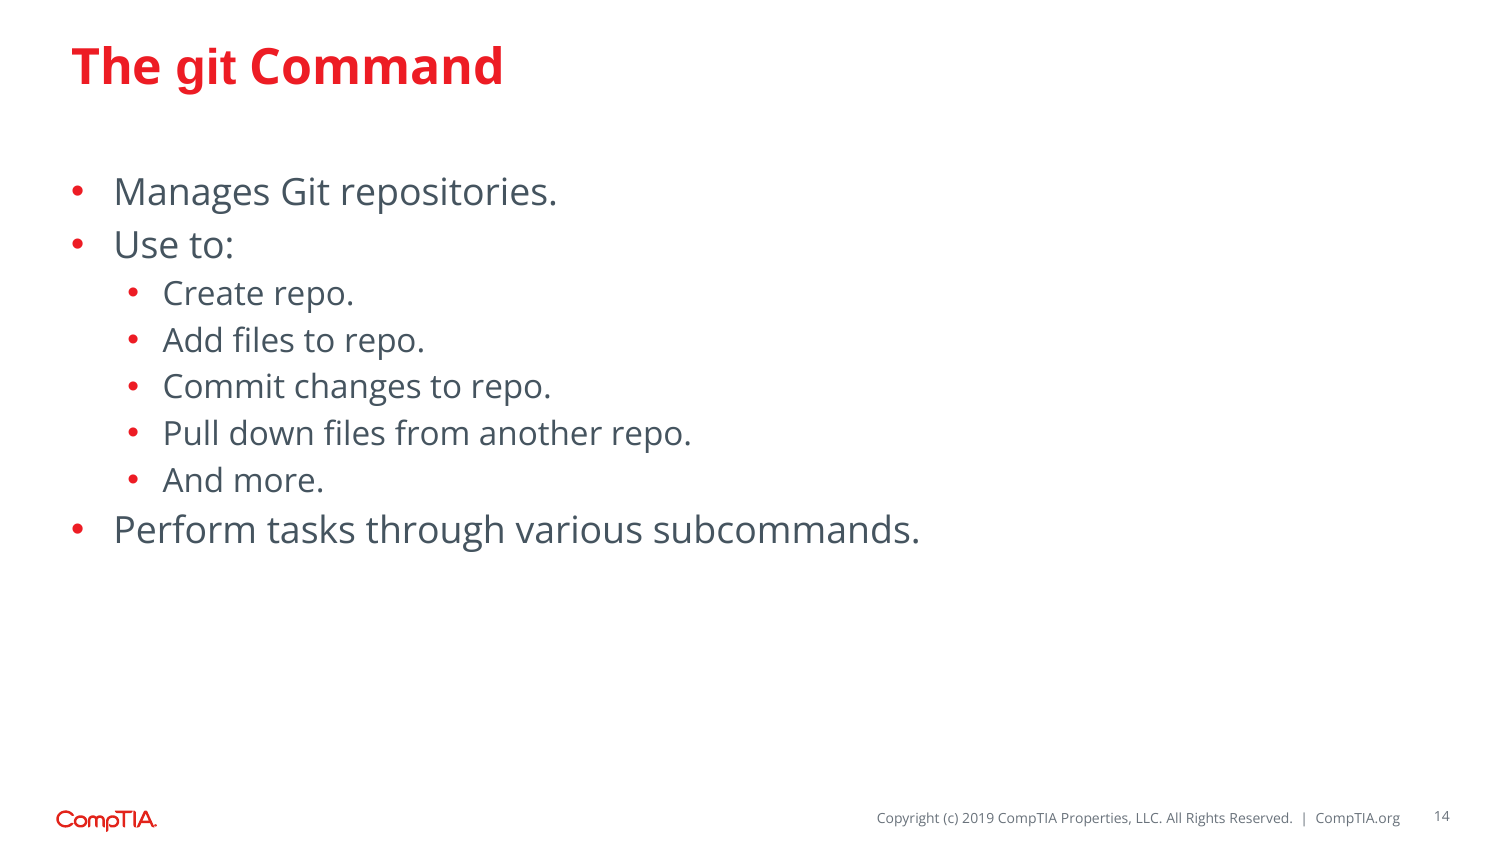

# The git Command
Manages Git repositories.
Use to:
Create repo.
Add files to repo.
Commit changes to repo.
Pull down files from another repo.
And more.
Perform tasks through various subcommands.
14